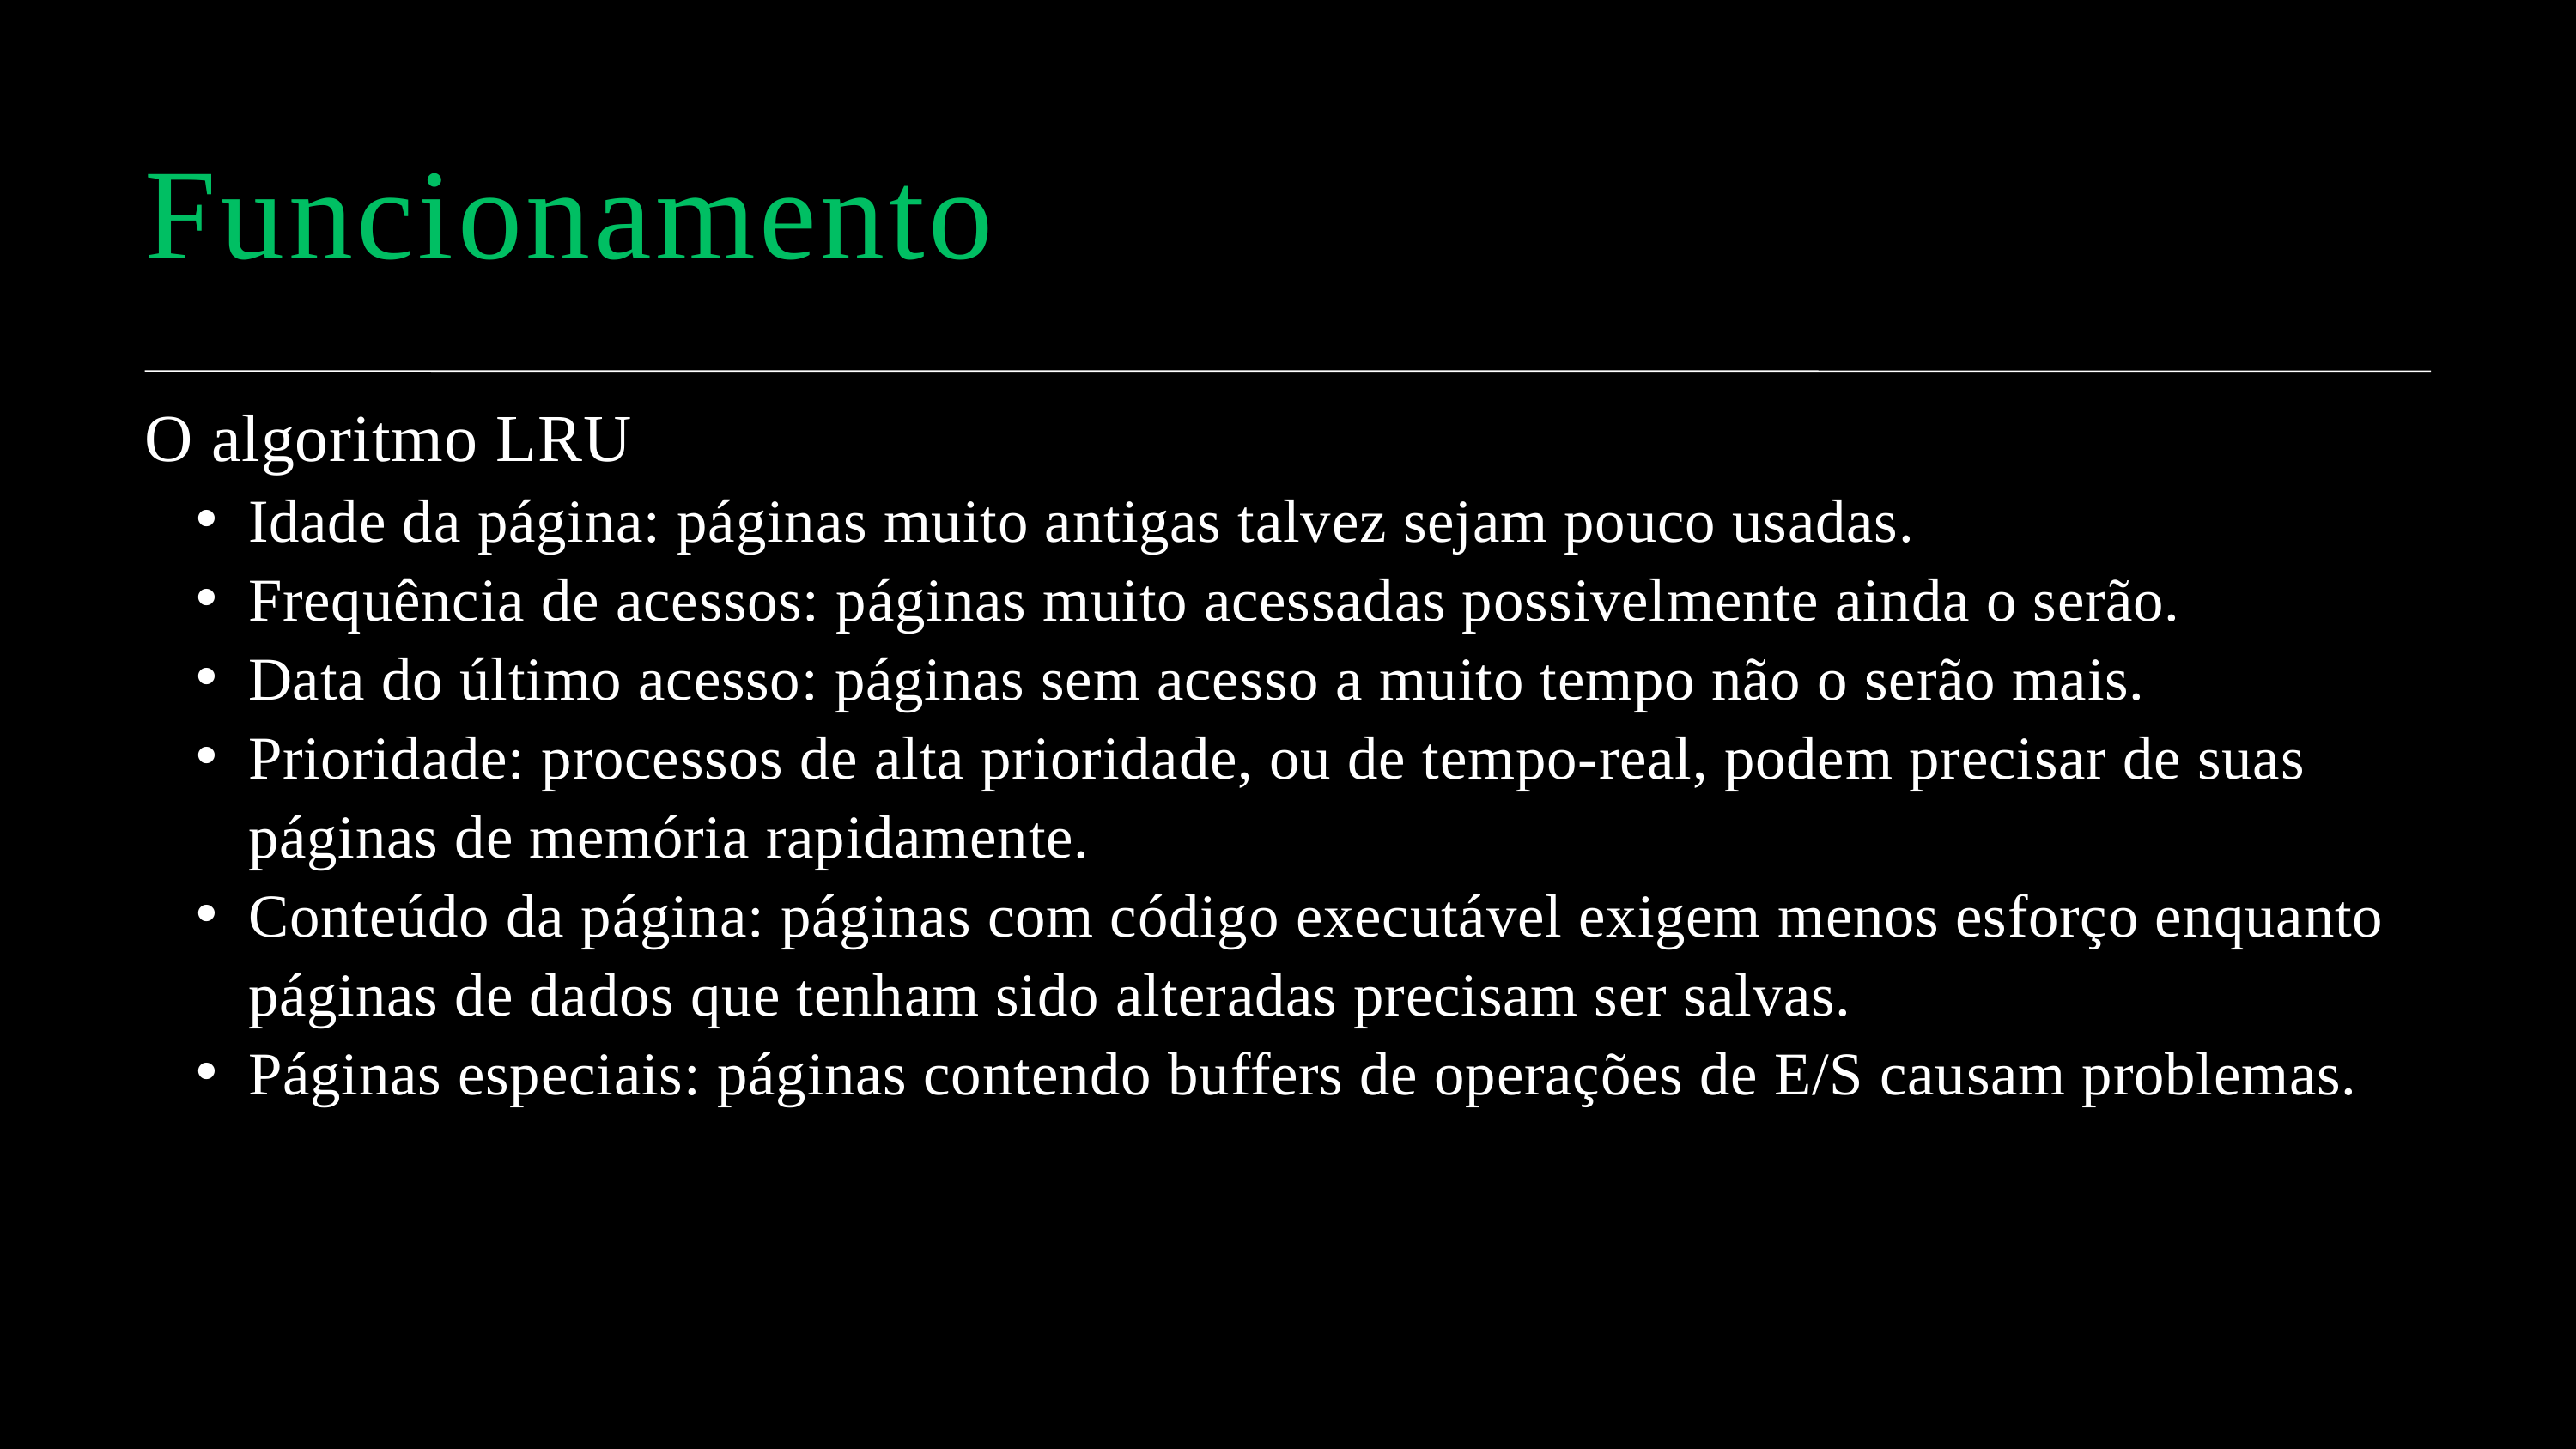

Funcionamento

O algoritmo LRU
Idade da página: páginas muito antigas talvez sejam pouco usadas.
Frequência de acessos: páginas muito acessadas possivelmente ainda o serão.
Data do último acesso: páginas sem acesso a muito tempo não o serão mais.
Prioridade: processos de alta prioridade, ou de tempo-real, podem precisar de suas páginas de memória rapidamente.
Conteúdo da página: páginas com código executável exigem menos esforço enquanto páginas de dados que tenham sido alteradas precisam ser salvas.
Páginas especiais: páginas contendo buffers de operações de E/S causam problemas.